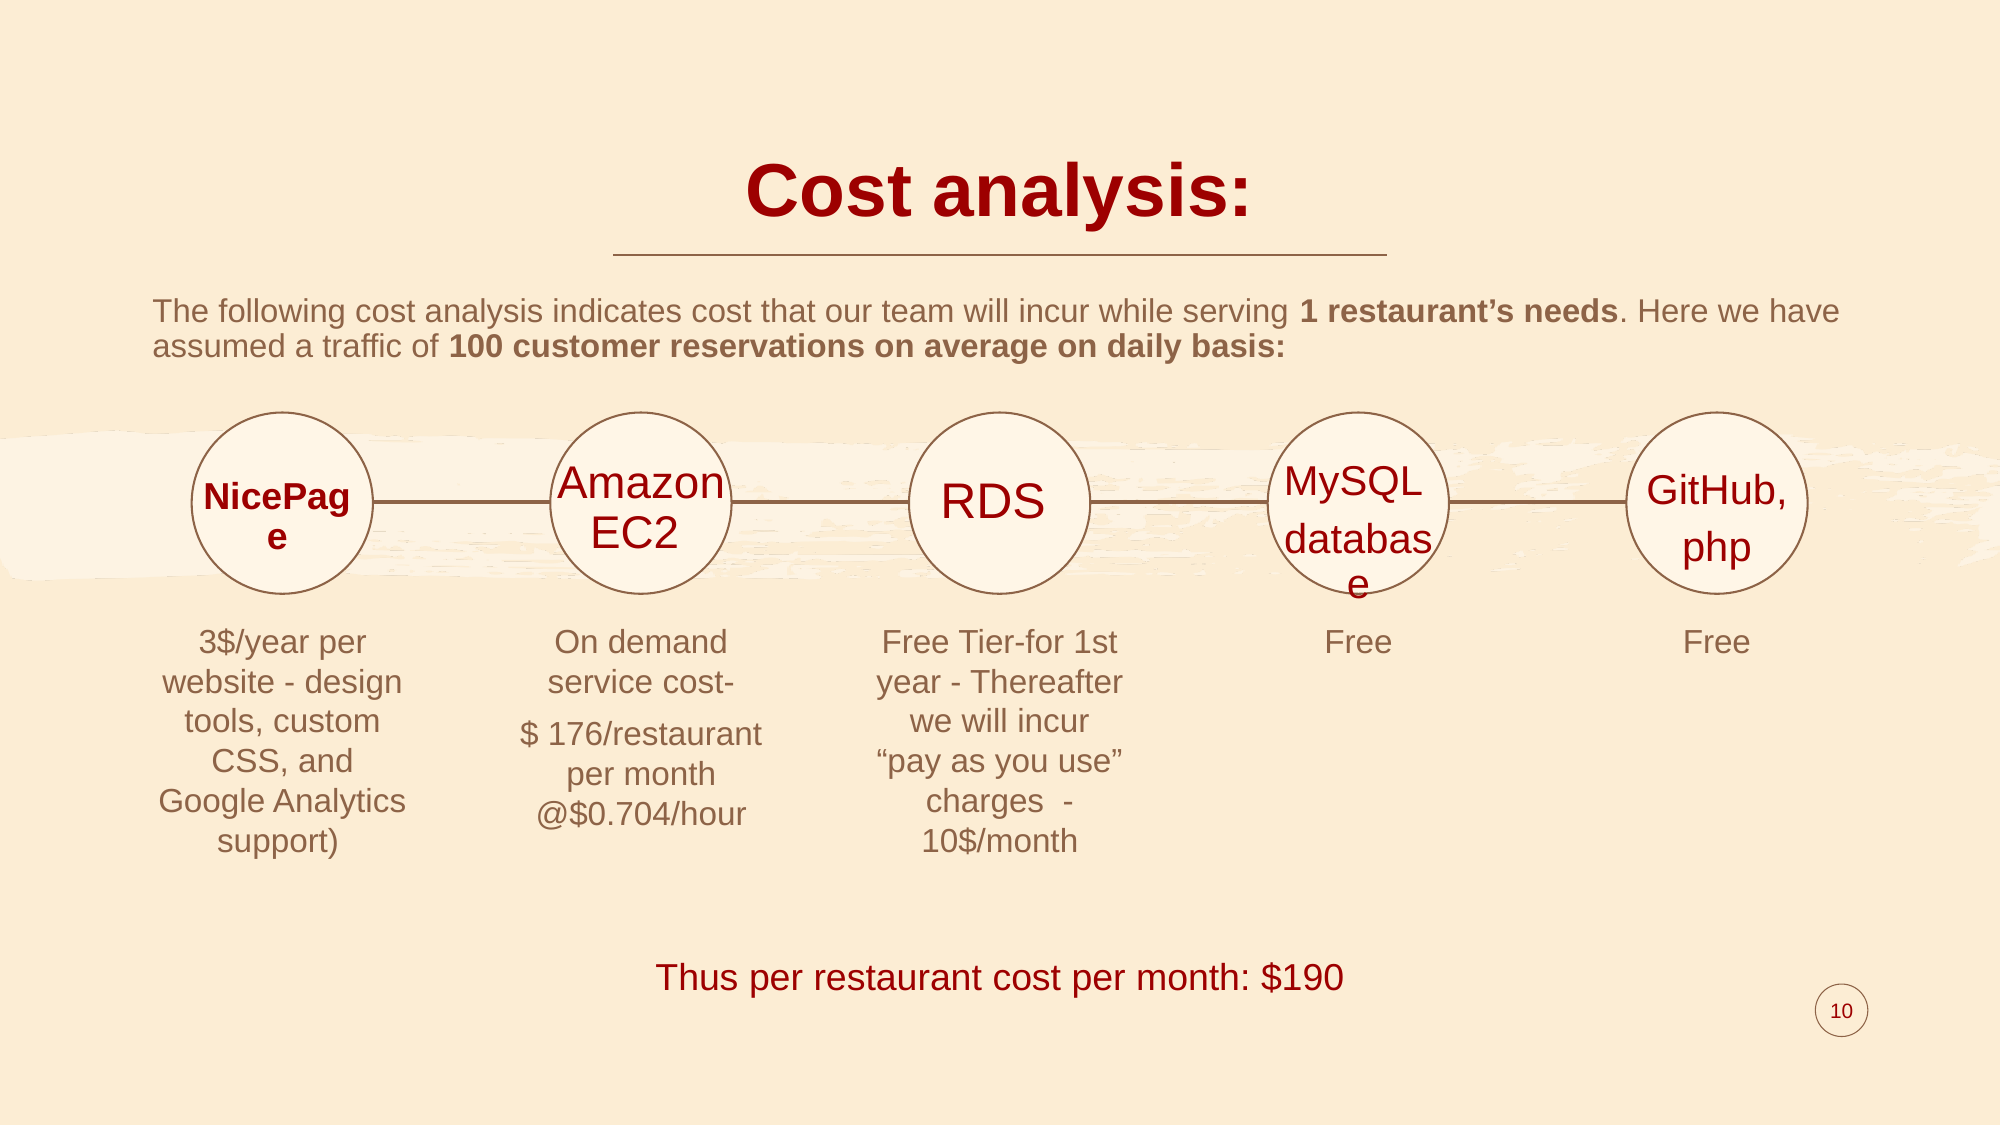

# Cost analysis:
The following cost analysis indicates cost that our team will incur while serving 1 restaurant’s needs. Here we have assumed a traffic of 100 customer reservations on average on daily basis:
Amazon EC2
MySQL
database
GitHub,
php
RDS
NicePage
3$/year per website - design tools, custom CSS, and Google Analytics support)
On demand service cost-
$ 176/restaurant per month @$0.704/hour
Free Tier-for 1st year - Thereafter we will incur “pay as you use” charges  - 10$/month
Free
Free
Thus per restaurant cost per month: $190
10